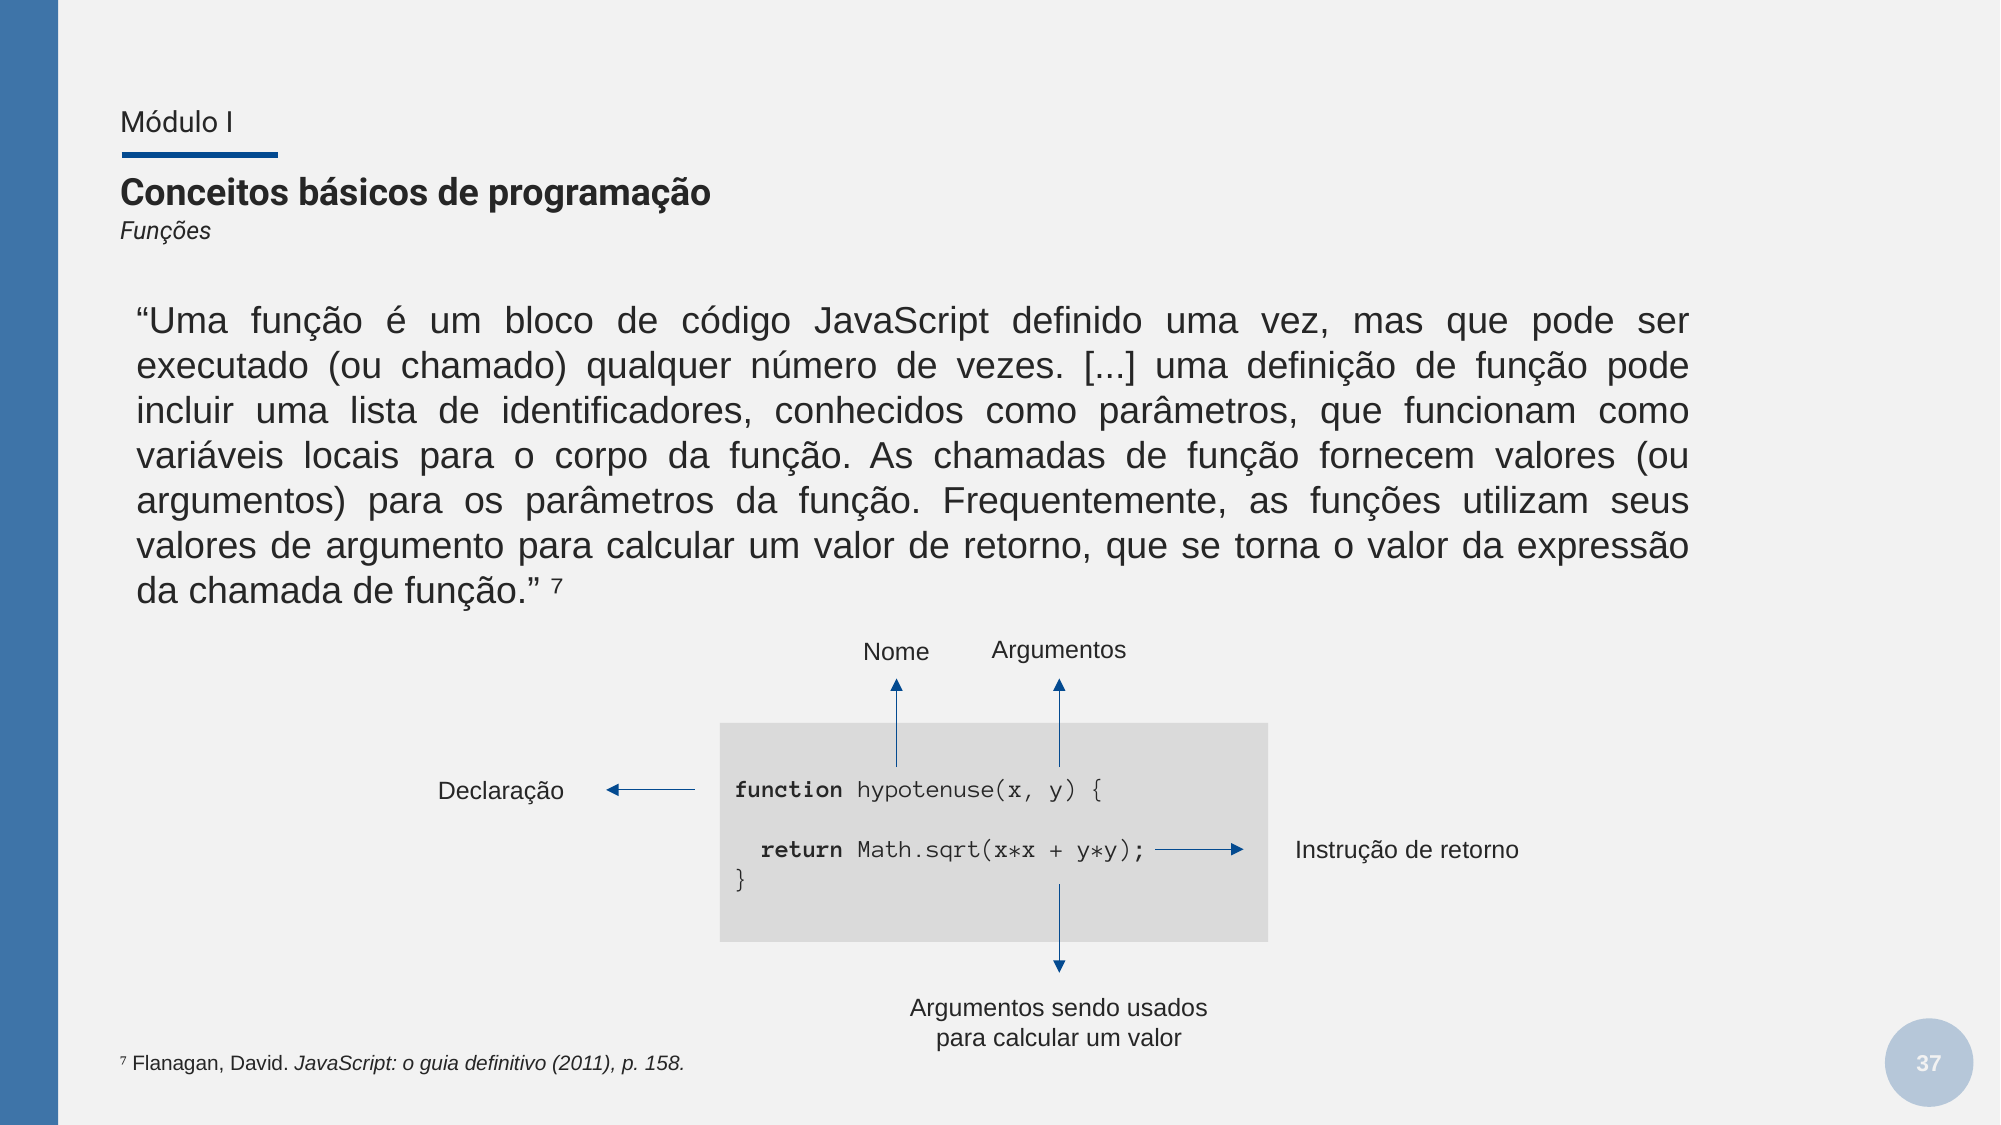

# Módulo I
Conceitos básicos de programação
Funções
“Uma função é um bloco de código JavaScript definido uma vez, mas que pode ser executado (ou chamado) qualquer número de vezes. [...] uma definição de função pode incluir uma lista de identificadores, conhecidos como parâmetros, que funcionam como variáveis locais para o corpo da função. As chamadas de função fornecem valores (ou argumentos) para os parâmetros da função. Frequentemente, as funções utilizam seus valores de argumento para calcular um valor de retorno, que se torna o valor da expressão da chamada de função.” ⁷

Argumentos
Nome
function hypotenuse(x, y) {

  return Math.sqrt(x*x + y*y);
}
Declaração
Instrução de retorno
Argumentos sendo usados para calcular um valor
37
⁷ Flanagan, David. JavaScript: o guia definitivo (2011), p. 158.